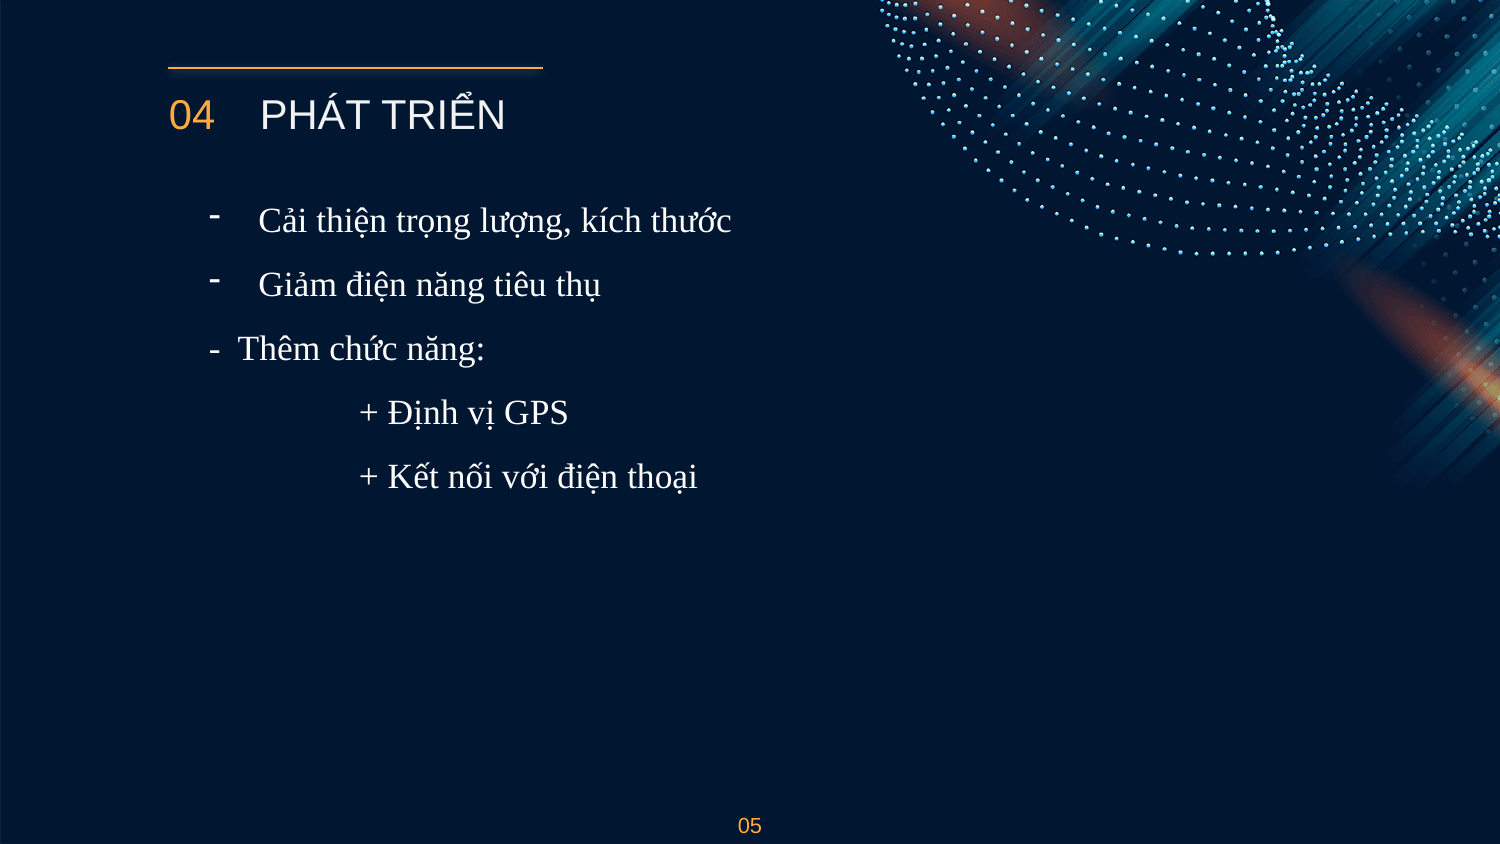

PHÁT TRIỂN
# 04
Cải thiện trọng lượng, kích thước
Giảm điện năng tiêu thụ
-  Thêm chức năng:
	+ Định vị GPS
	+ Kết nối với điện thoại

05